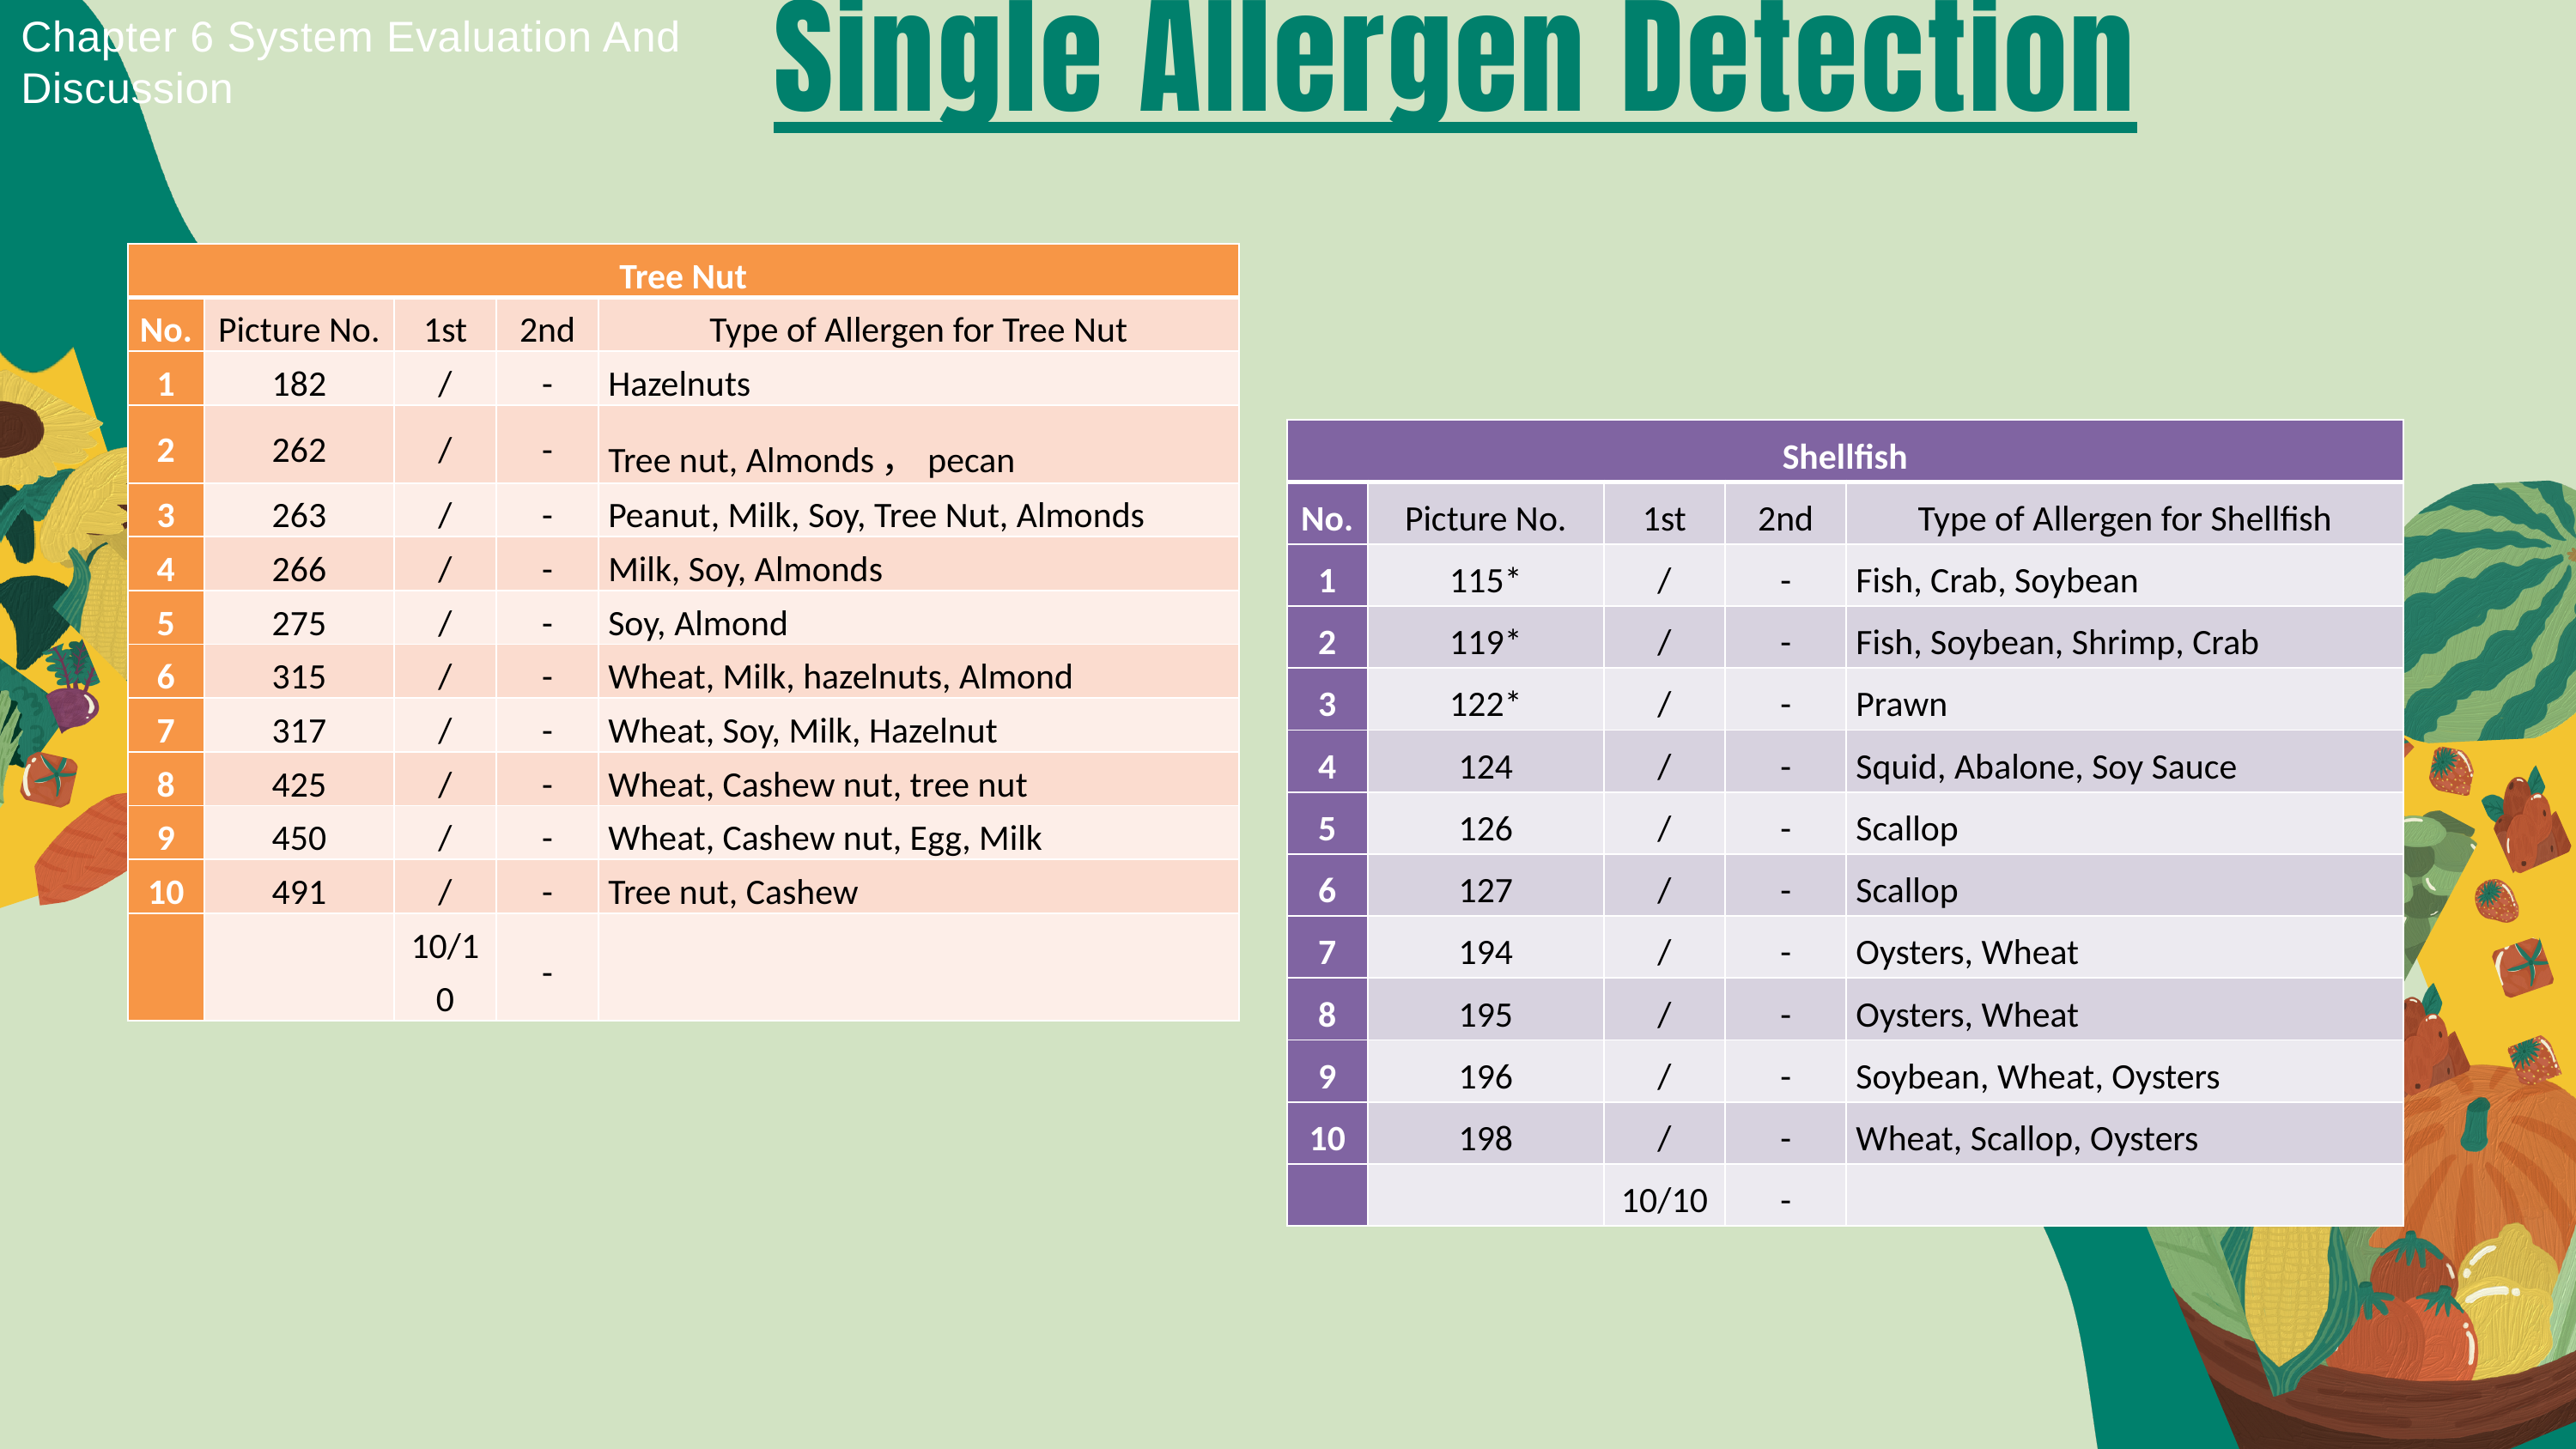

Single Allergen Detection
Chapter 6 System Evaluation And Discussion
| Tree Nut |  |  |  |  |
| --- | --- | --- | --- | --- |
| No. | Picture No. | 1st | 2nd | Type of Allergen for Tree Nut |
| 1 | 182 | / | - | Hazelnuts |
| 2 | 262 | / | - | Tree nut, Almonds，pecan |
| 3 | 263 | / | - | Peanut, Milk, Soy, Tree Nut, Almonds |
| 4 | 266 | / | - | Milk, Soy, Almonds |
| 5 | 275 | / | - | Soy, Almond |
| 6 | 315 | / | - | Wheat, Milk, hazelnuts, Almond |
| 7 | 317 | / | - | Wheat, Soy, Milk, Hazelnut |
| 8 | 425 | / | - | Wheat, Cashew nut, tree nut |
| 9 | 450 | / | - | Wheat, Cashew nut, Egg, Milk |
| 10 | 491 | / | - | Tree nut, Cashew |
|  |  | 10/10 | - |  |

| Shellfish |  |  |  |  |
| --- | --- | --- | --- | --- |
| No. | Picture No. | 1st | 2nd | Type of Allergen for Shellfish |
| 1 | 115\* | / | - | Fish, Crab, Soybean |
| 2 | 119\* | / | - | Fish, Soybean, Shrimp, Crab |
| 3 | 122\* | / | - | Prawn |
| 4 | 124 | / | - | Squid, Abalone, Soy Sauce |
| 5 | 126 | / | - | Scallop |
| 6 | 127 | / | - | Scallop |
| 7 | 194 | / | - | Oysters, Wheat |
| 8 | 195 | / | - | Oysters, Wheat |
| 9 | 196 | / | - | Soybean, Wheat, Oysters |
| 10 | 198 | / | - | Wheat, Scallop, Oysters |
|  |  | 10/10 | - |  |